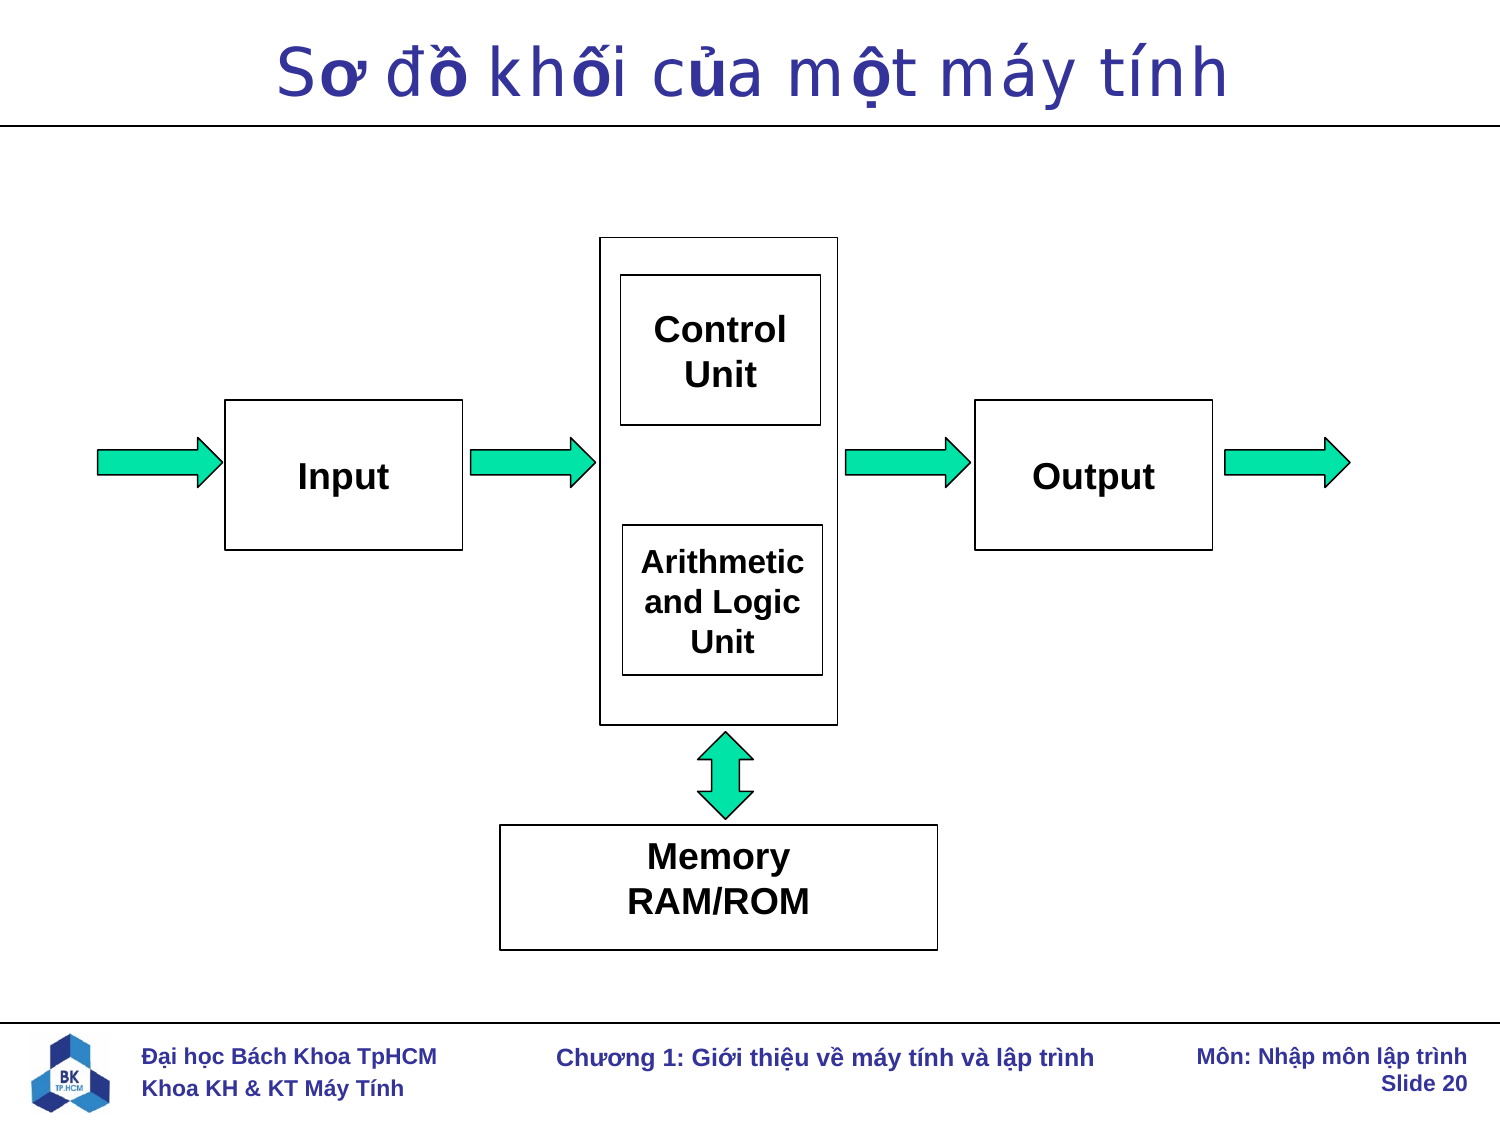

# Sơ đồ khối của một máy tính

Control
Unit
Input

Output

Arithmetic
and Logic
Unit

Memory
RAM/ROM